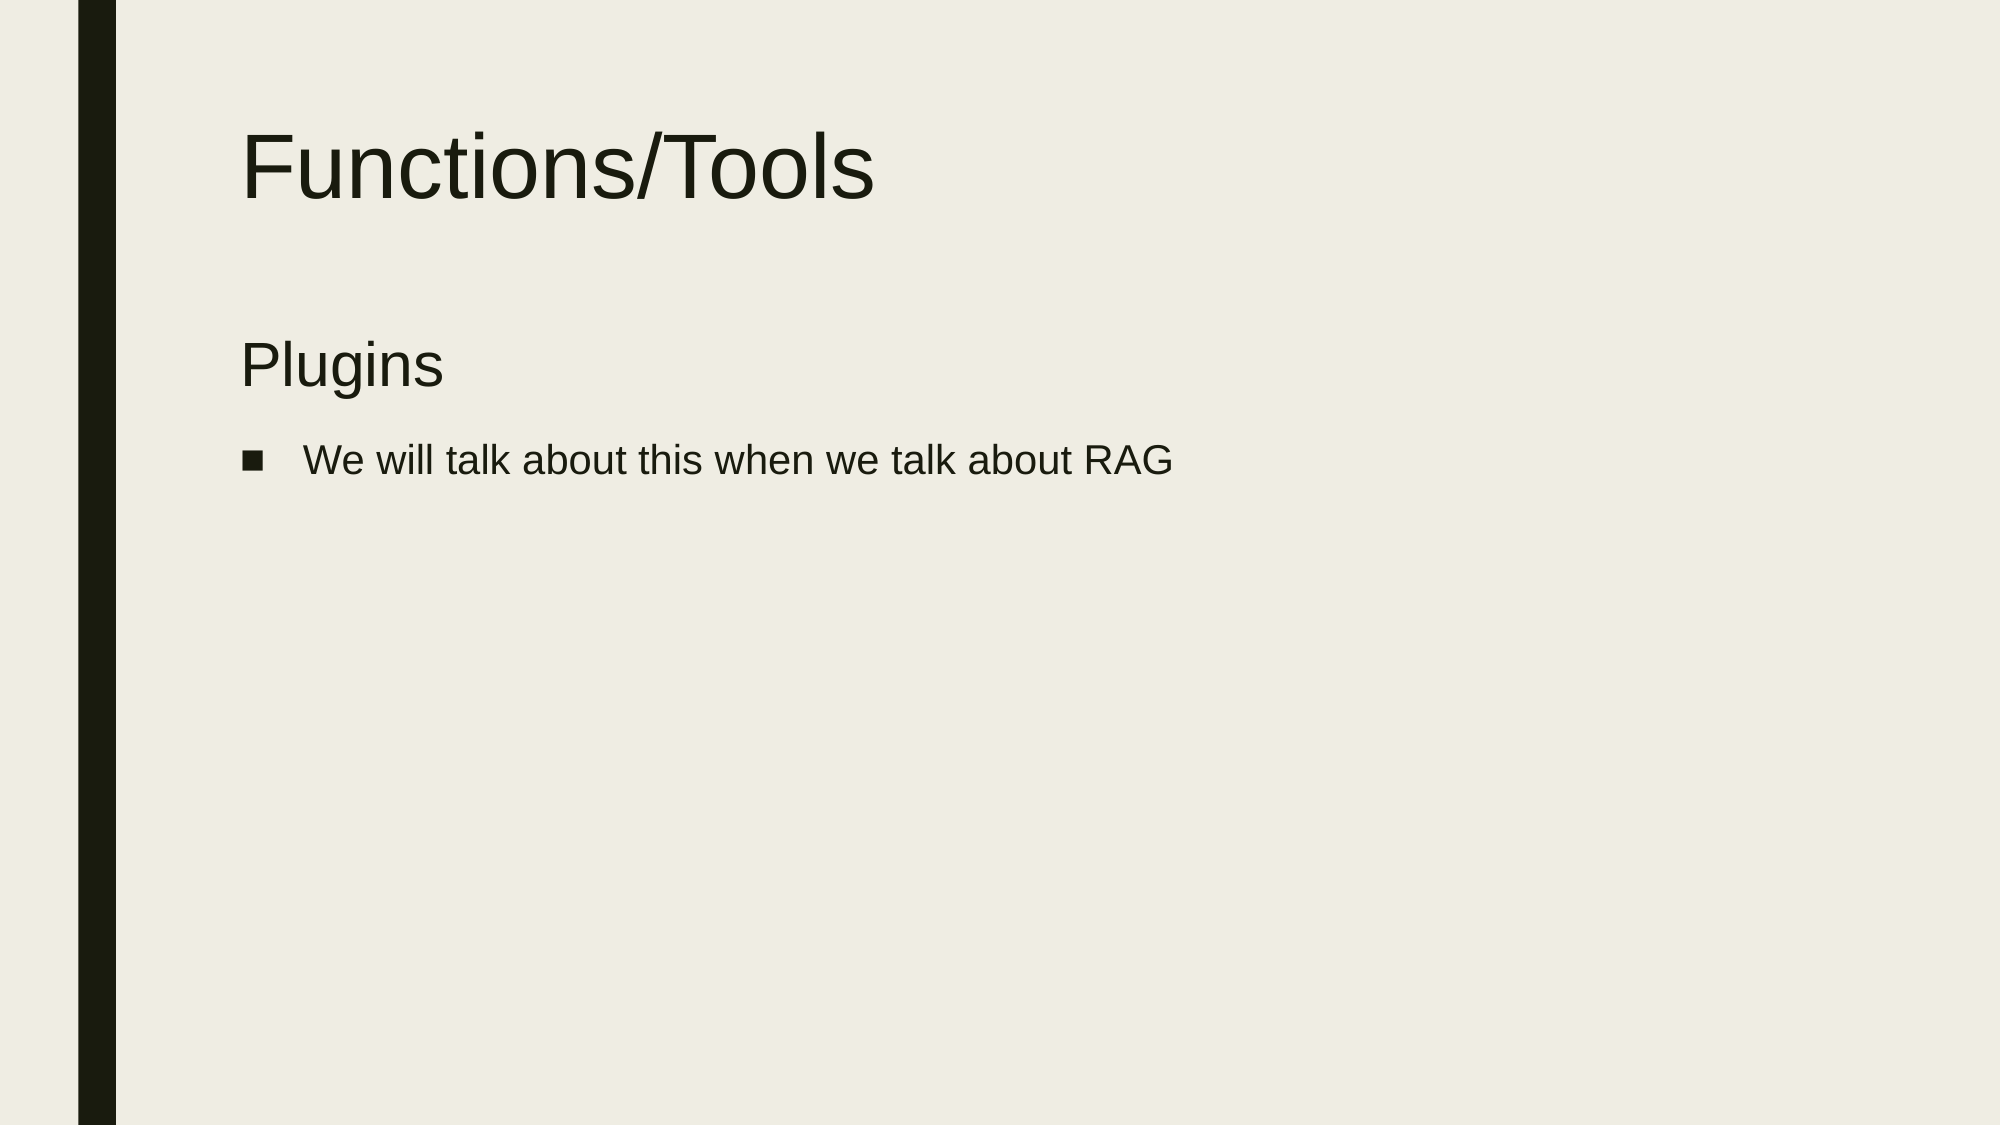

# Functions/Tools
Plugins
We will talk about this when we talk about RAG